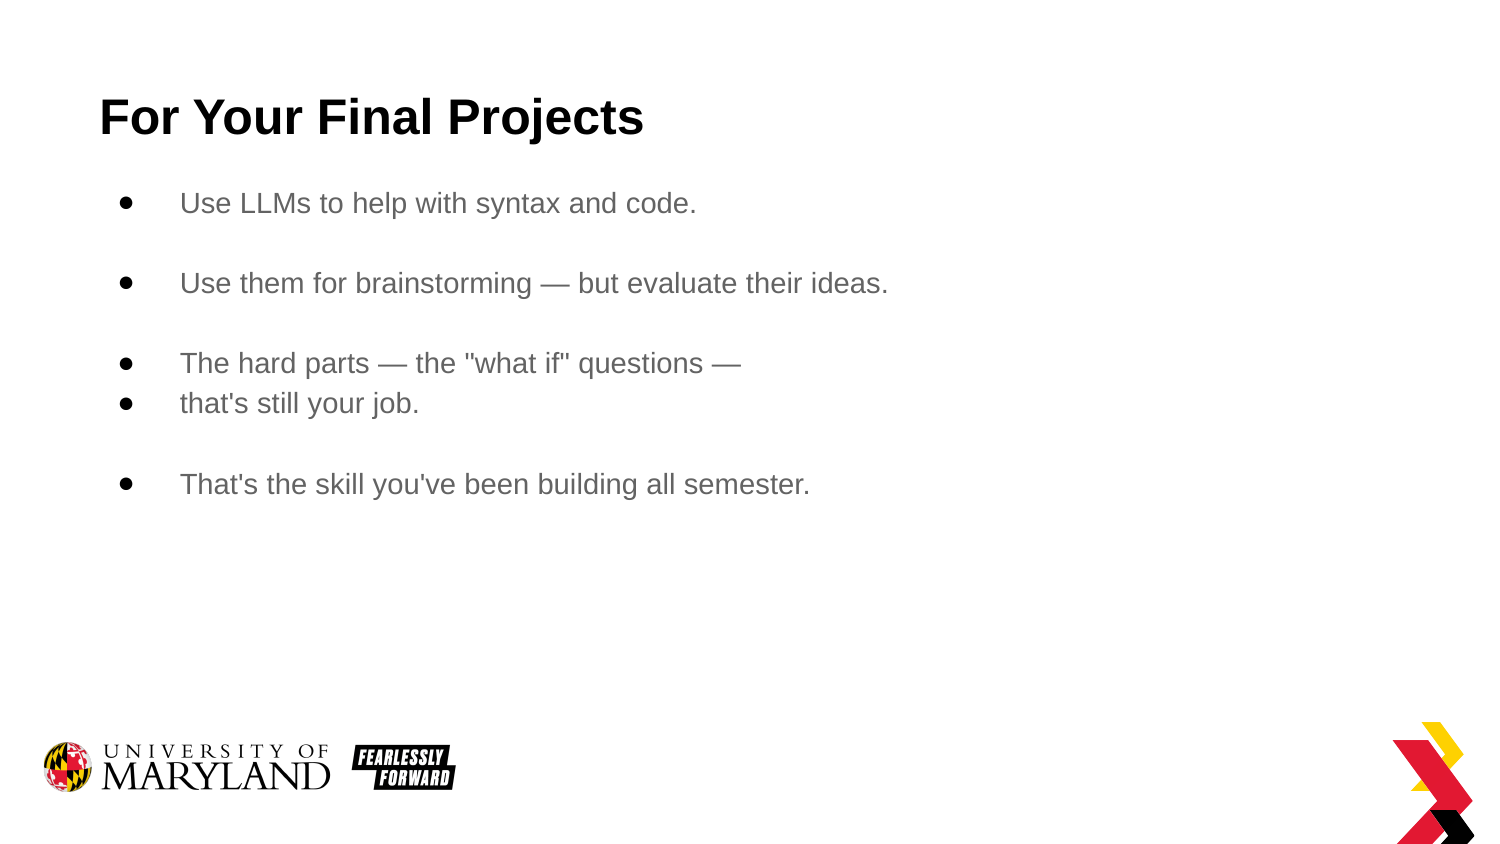

# For Your Final Projects
Use LLMs to help with syntax and code.

Use them for brainstorming — but evaluate their ideas.

The hard parts — the "what if" questions —
that's still your job.

That's the skill you've been building all semester.